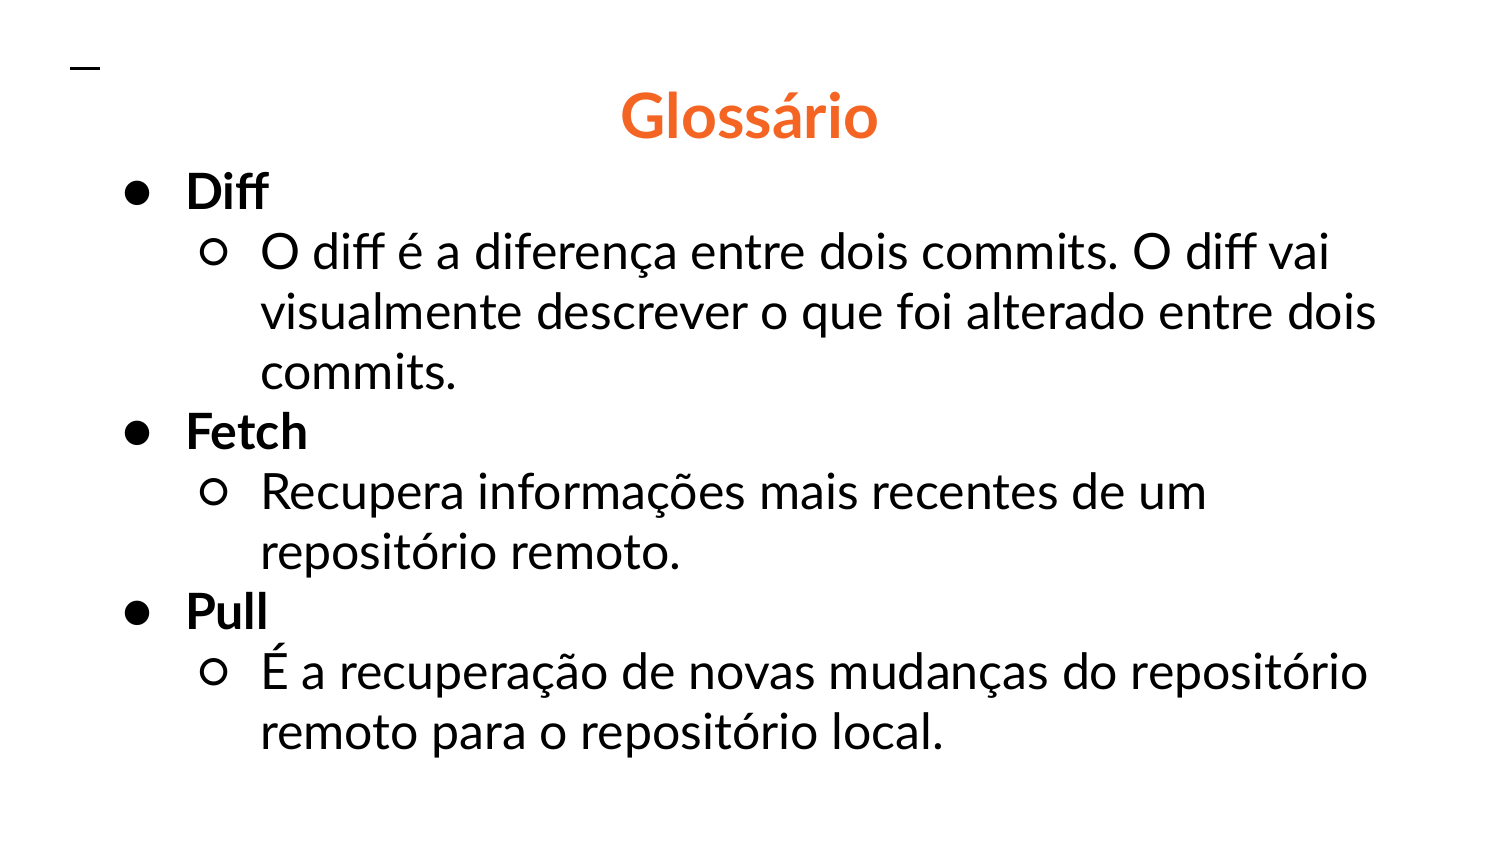

Glossário
Diff
O diff é a diferença entre dois commits. O diff vai visualmente descrever o que foi alterado entre dois commits.
Fetch
Recupera informações mais recentes de um repositório remoto.
Pull
É a recuperação de novas mudanças do repositório remoto para o repositório local.